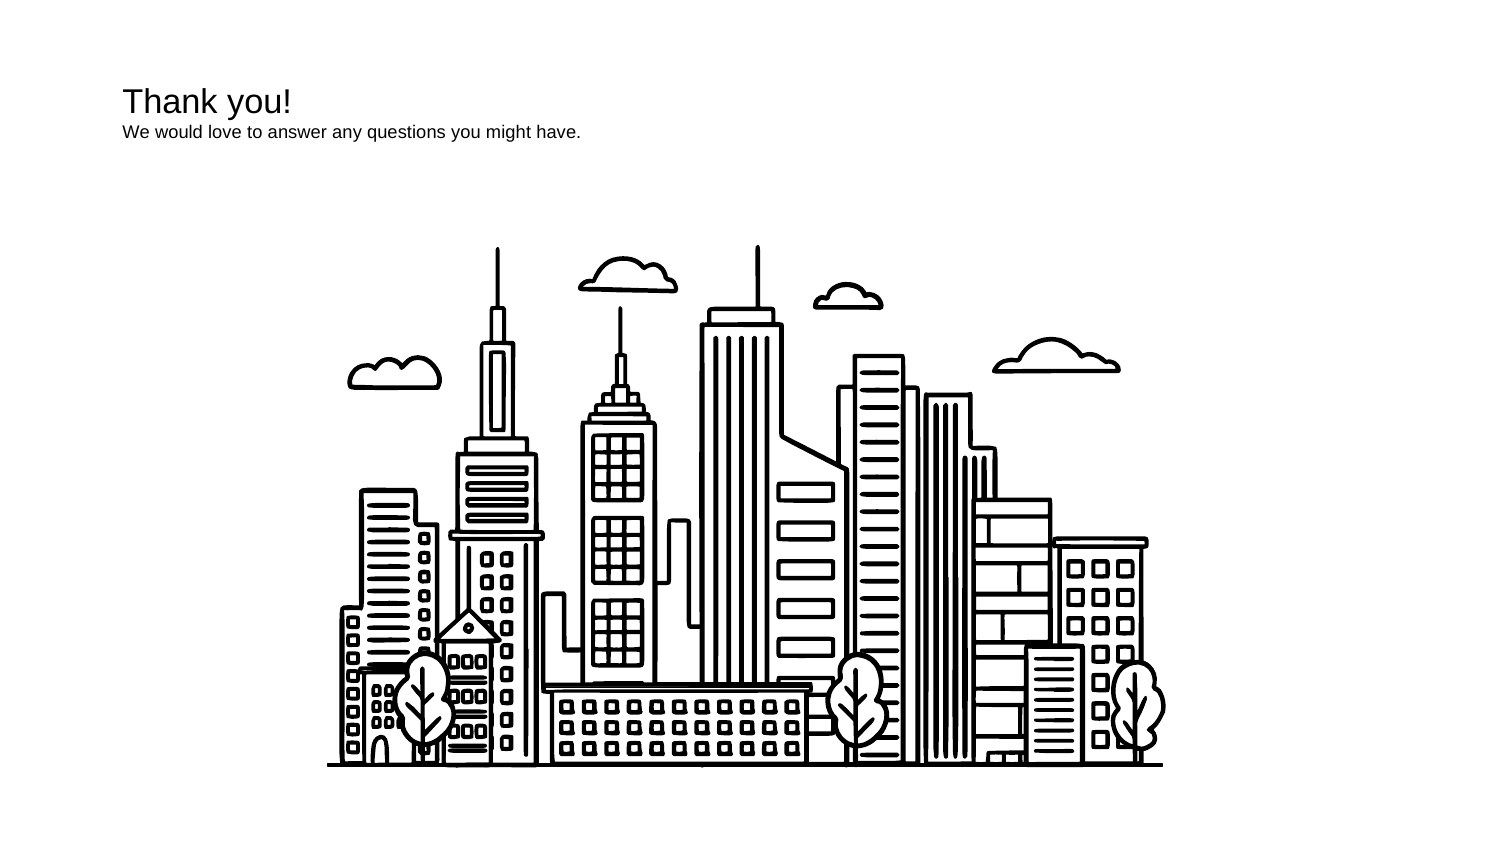

# Thank you!
We would love to answer any questions you might have.